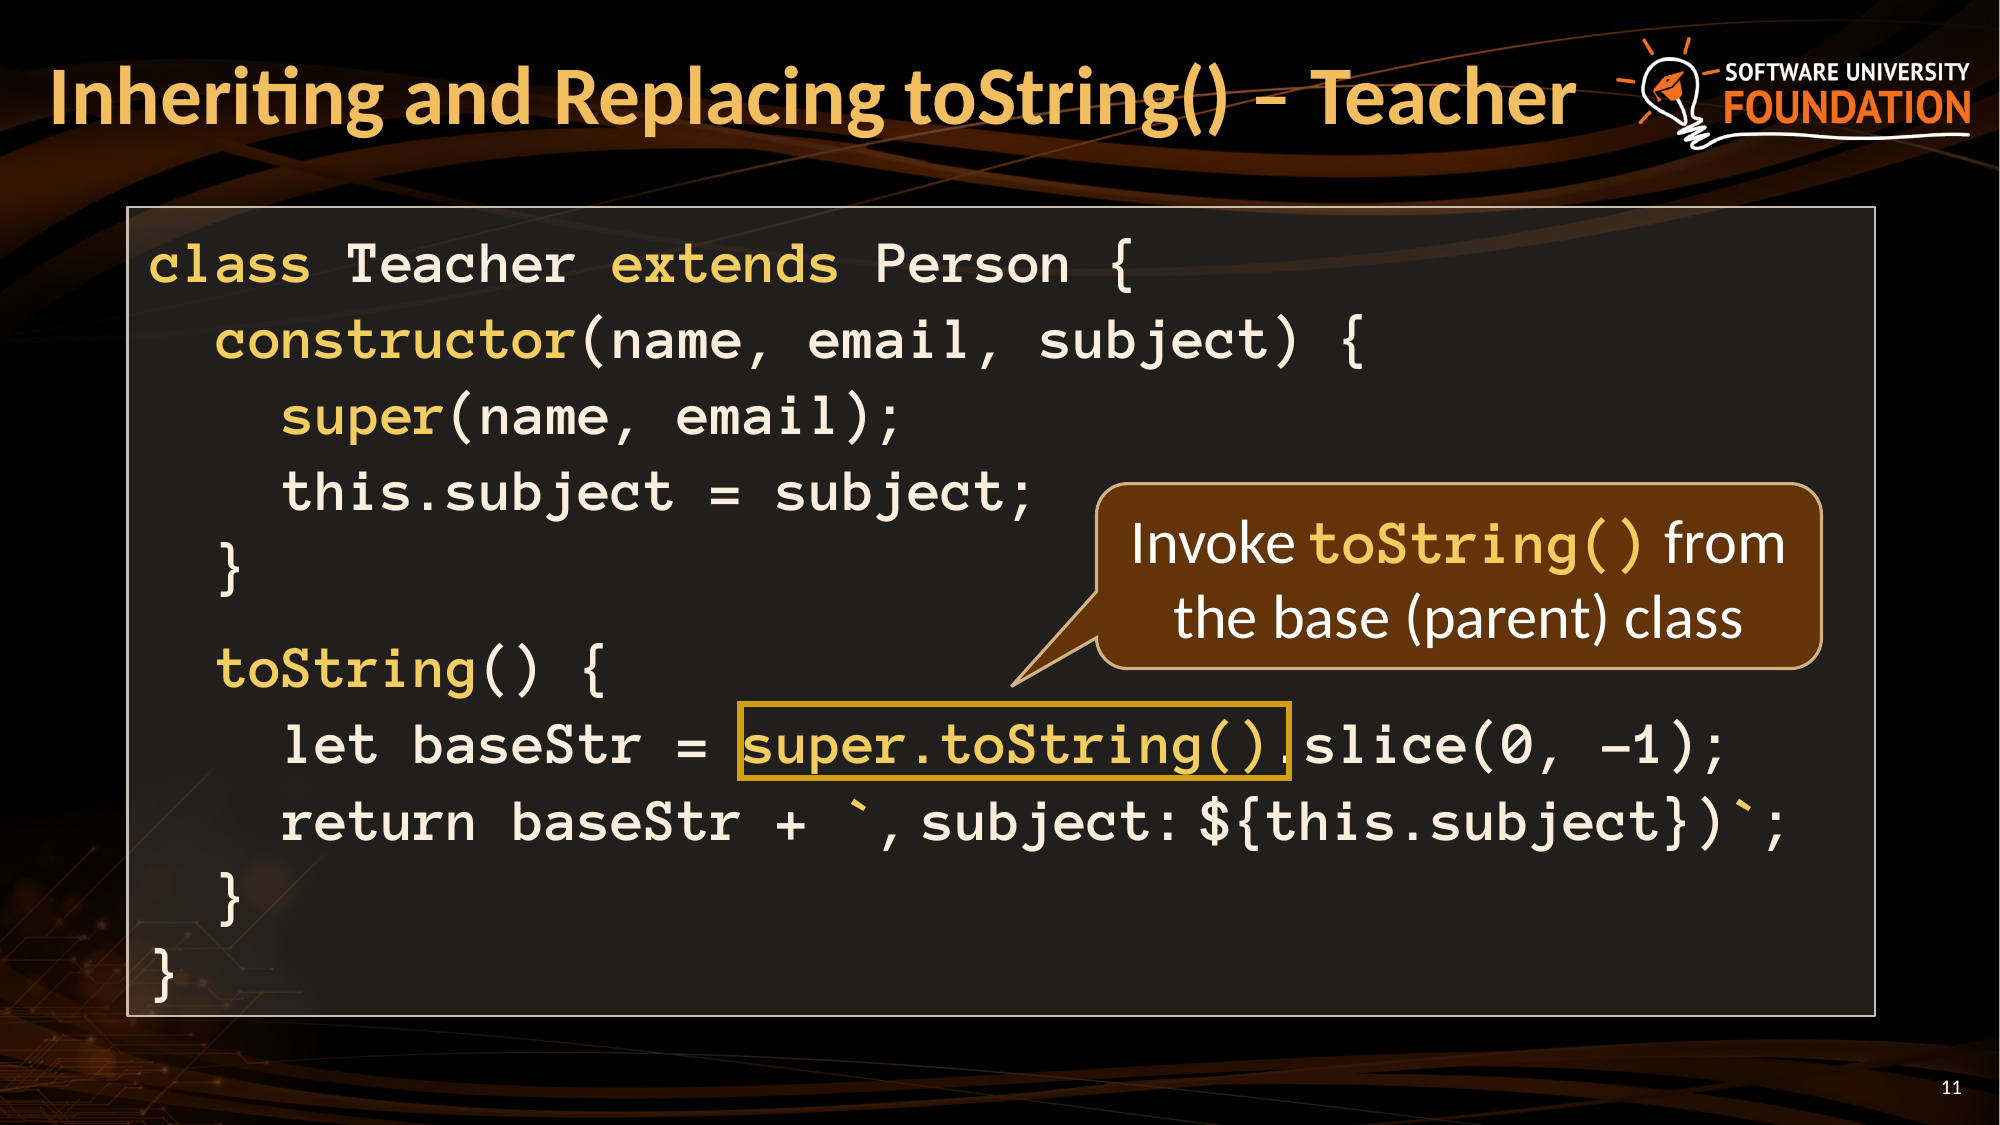

# Inheriting and Replacing toString() – Teacher
class Teacher extends Person {
  constructor(name, email, subject) {
    super(name, email);
    this.subject = subject;
  }
  toString() {
    let baseStr = super.toString().slice(0, -1);
    return baseStr + `, subject: ${this.subject})`;
  }
}
Invoke toString() from the base (parent) class

11